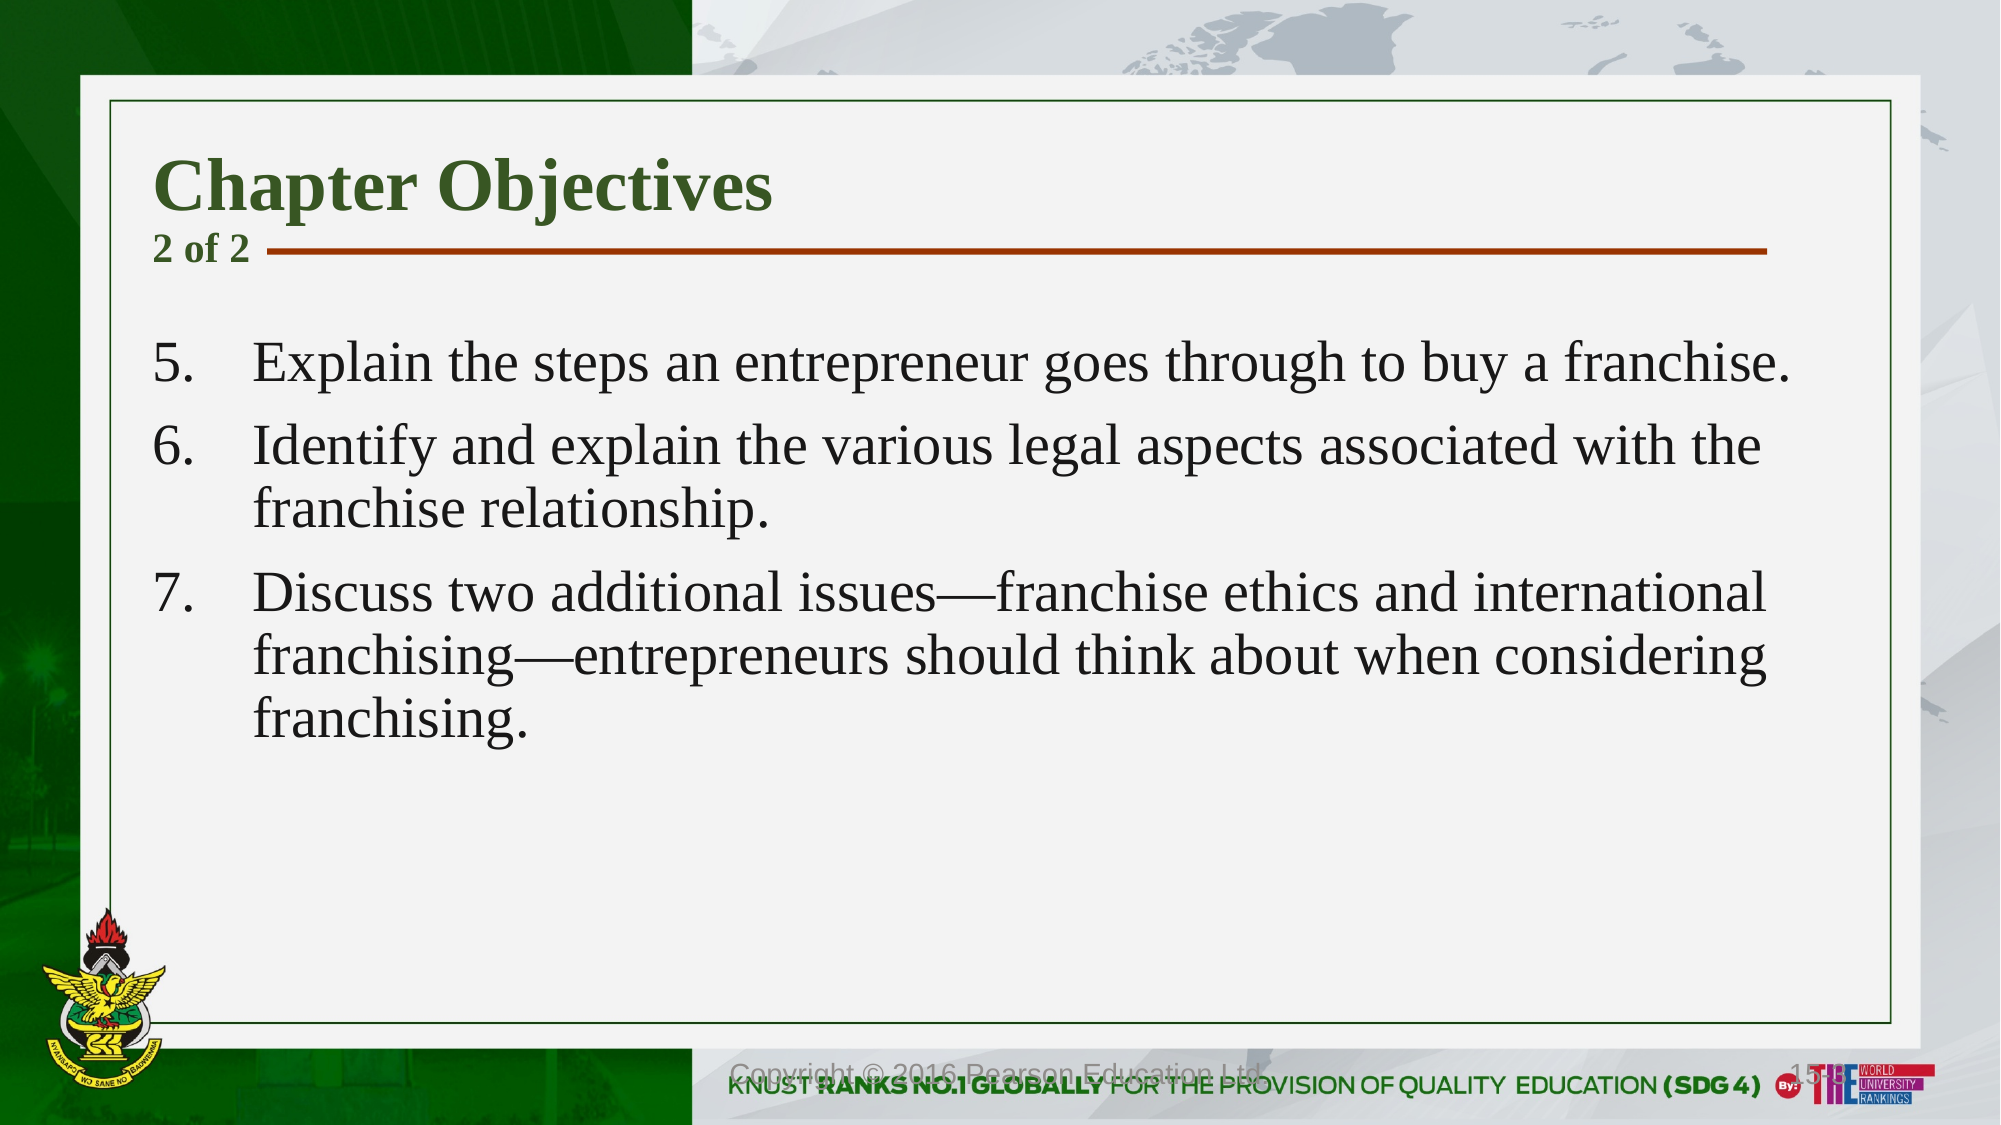

# Chapter Objectives 2 of 2

5.	Explain the steps an entrepreneur goes through to buy a franchise.
6.	Identify and explain the various legal aspects associated with the franchise relationship.
7.	Discuss two additional issues—franchise ethics and international franchising—entrepreneurs should think about when considering franchising.

Copyright © 2016 Pearson Education Ltd.
15-3